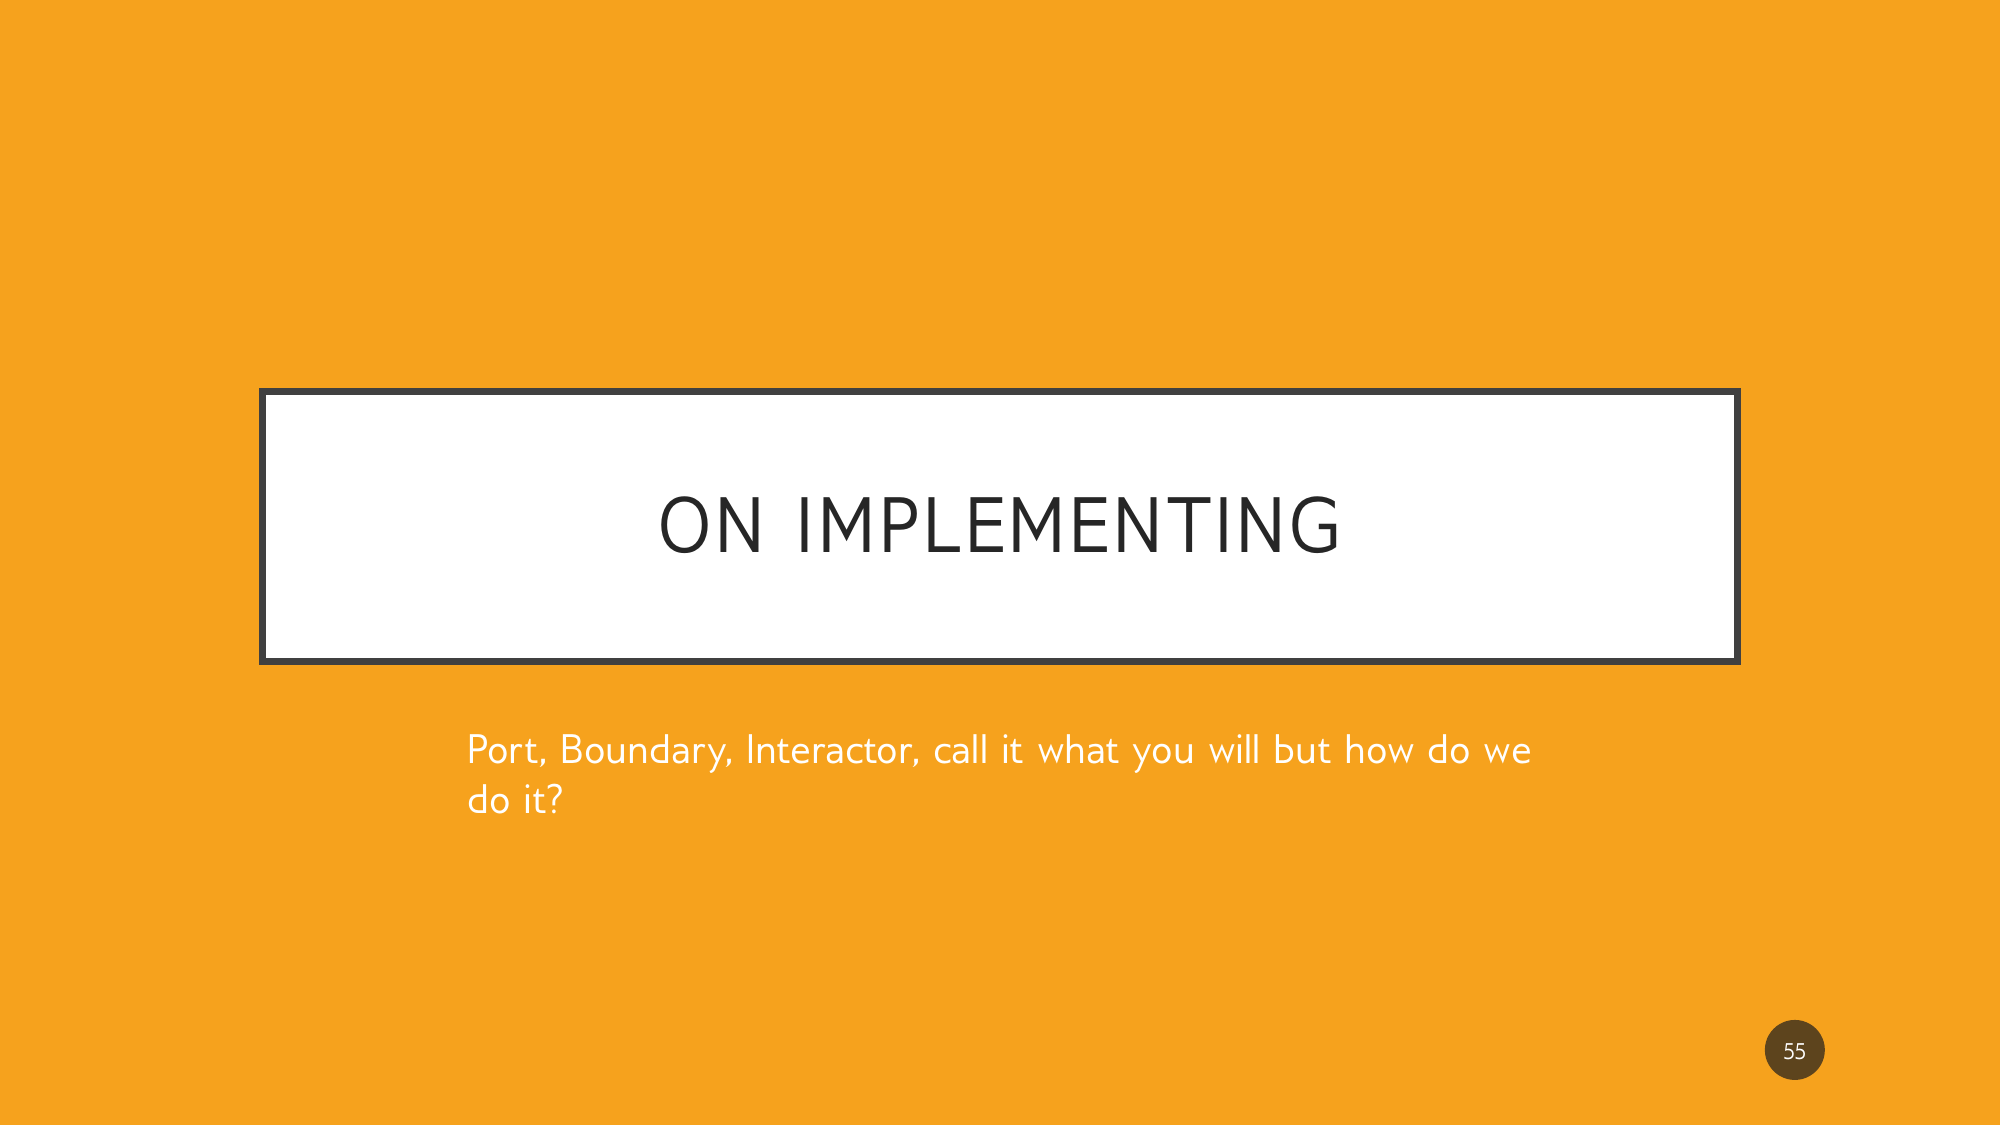

# On Implementing
Port, Boundary, Interactor, call it what you will but how do we do it?
55